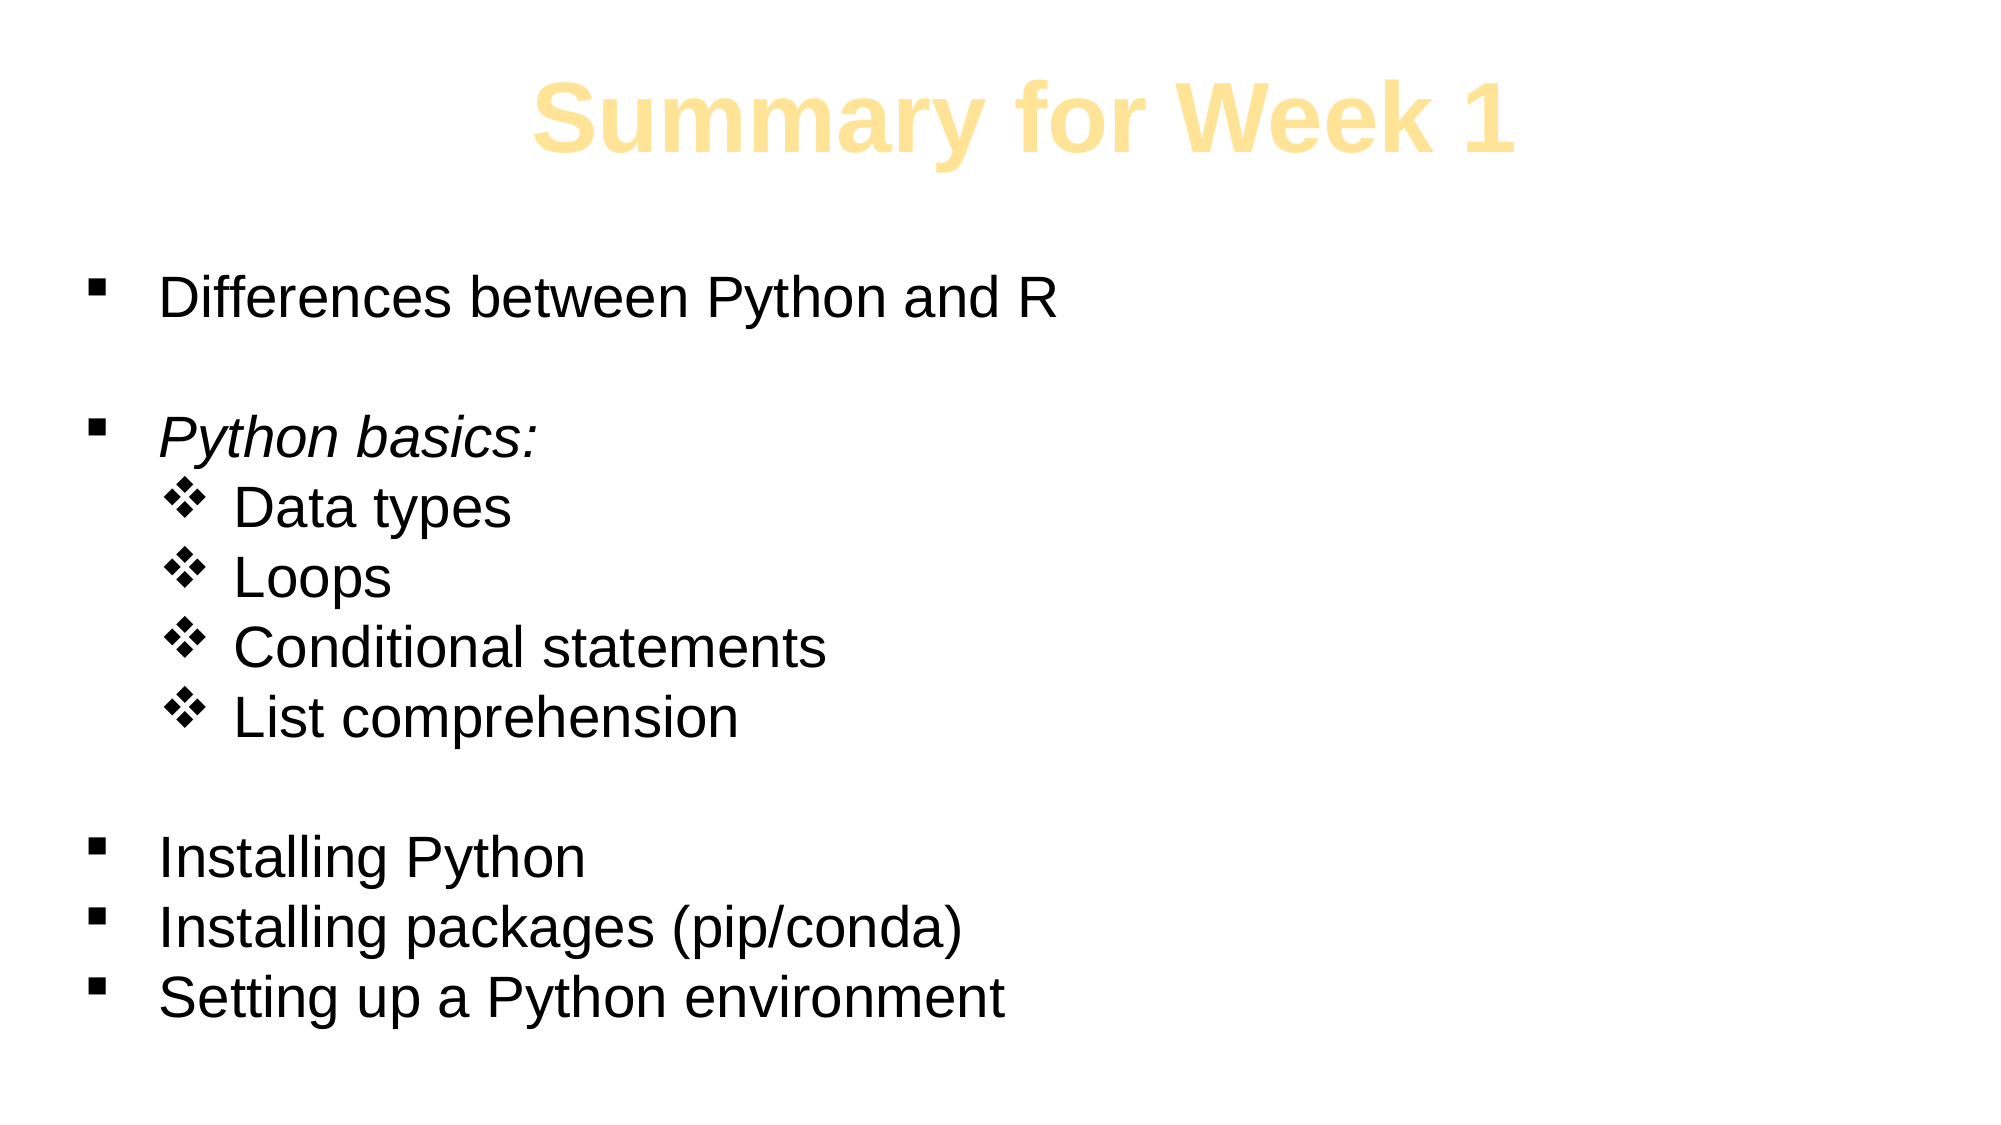

Summary for Week 1

Differences between Python and R

Python basics:
Data types
Loops
Conditional statements
List comprehension

Installing Python
Installing packages (pip/conda)
Setting up a Python environment